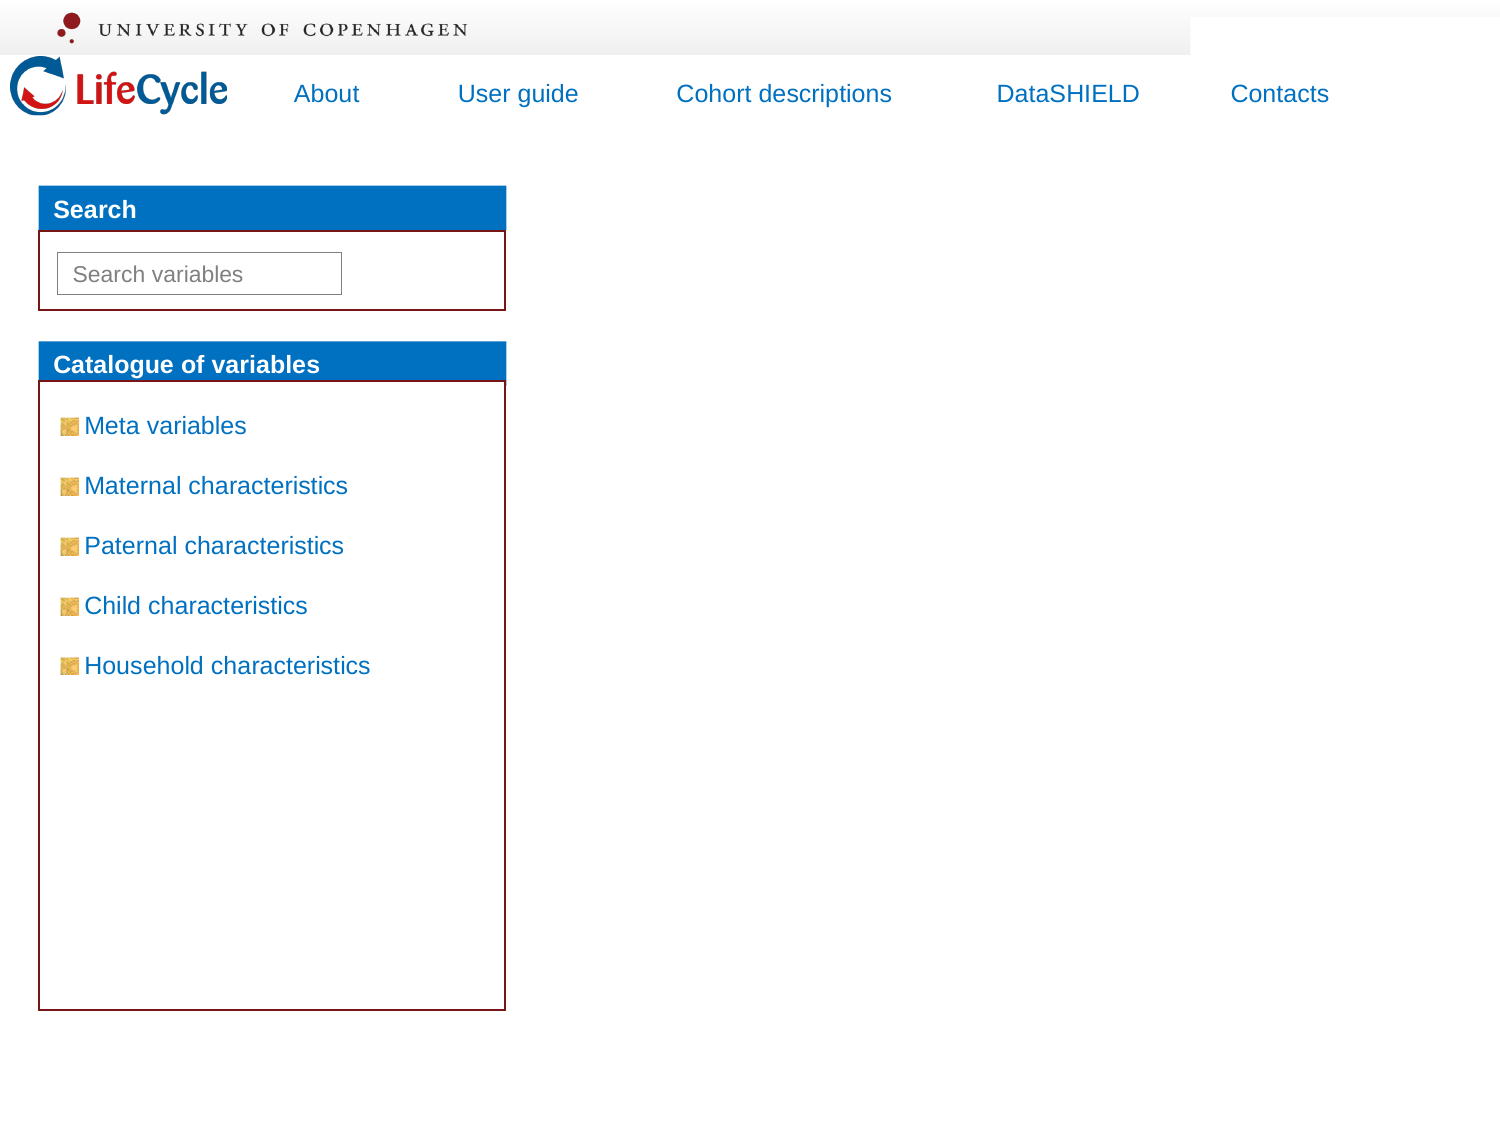

Search

Search variables
Catalogue of variables

Meta variables

Maternal characteristics

Paternal characteristics

Child characteristics

Household characteristics